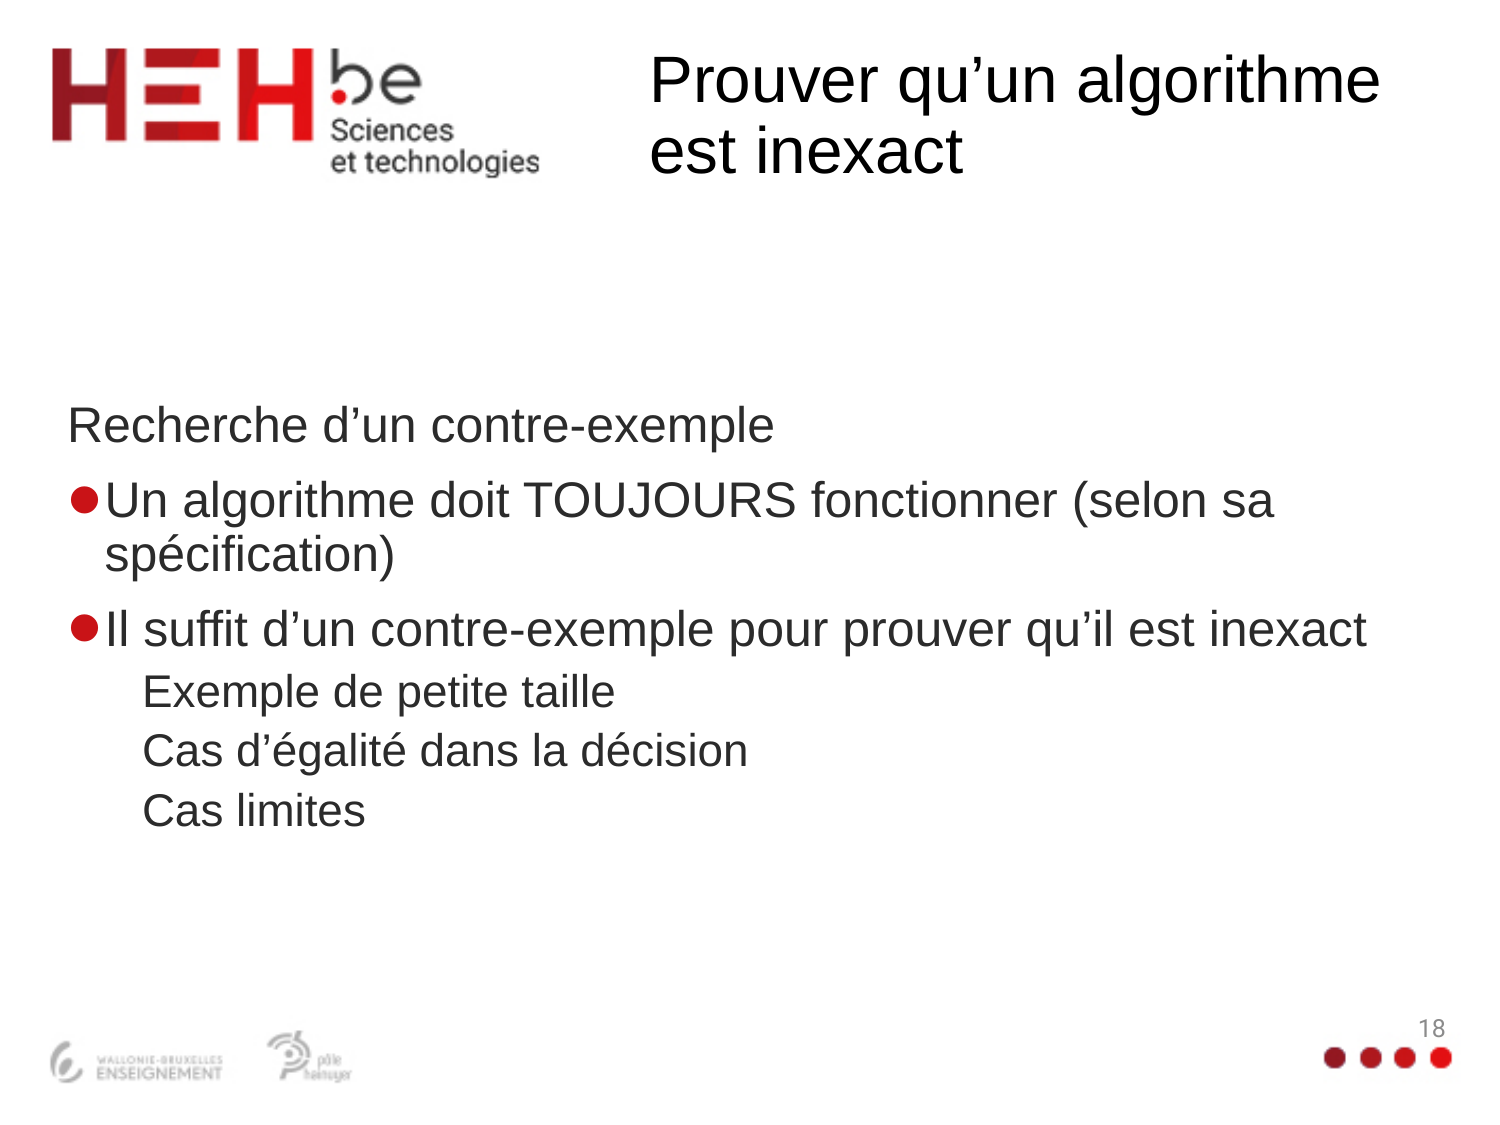

# Prouver qu’un algorithme est inexact

Recherche d’un contre-exemple
Un algorithme doit TOUJOURS fonctionner (selon sa spécification)
Il suffit d’un contre-exemple pour prouver qu’il est inexact
Exemple de petite taille
Cas d’égalité dans la décision
Cas limites

18